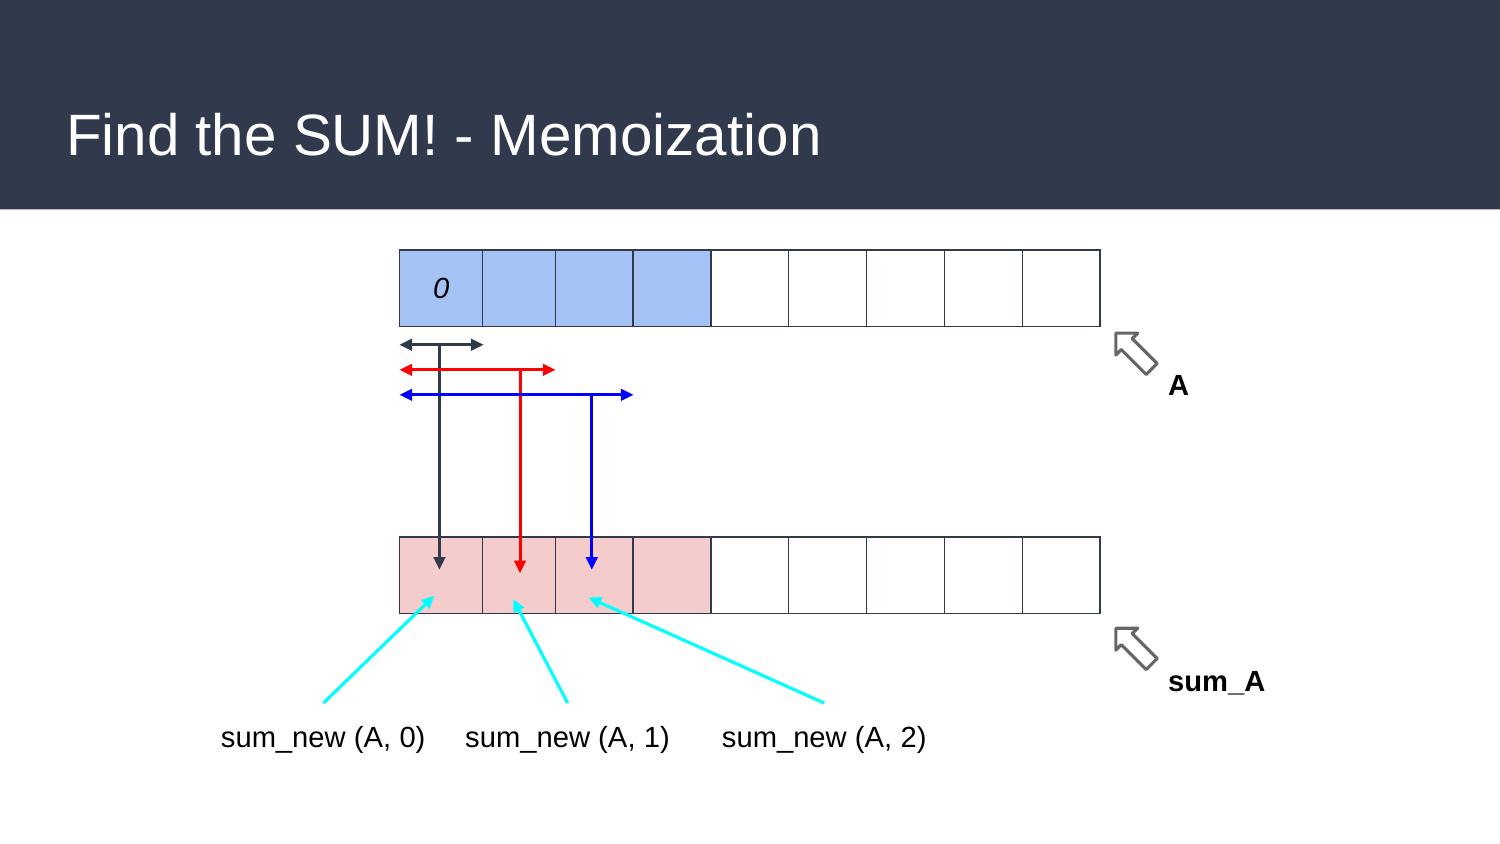

# Find the SUM! - Memoization
| 0 |  |  |  |  |  |  |  |  |
| --- | --- | --- | --- | --- | --- | --- | --- | --- |

A
|  |  |  |  |  |  |  |  |  |
| --- | --- | --- | --- | --- | --- | --- | --- | --- |

sum_A
sum_new (A, 0)
sum_new (A, 1)
sum_new (A, 2)